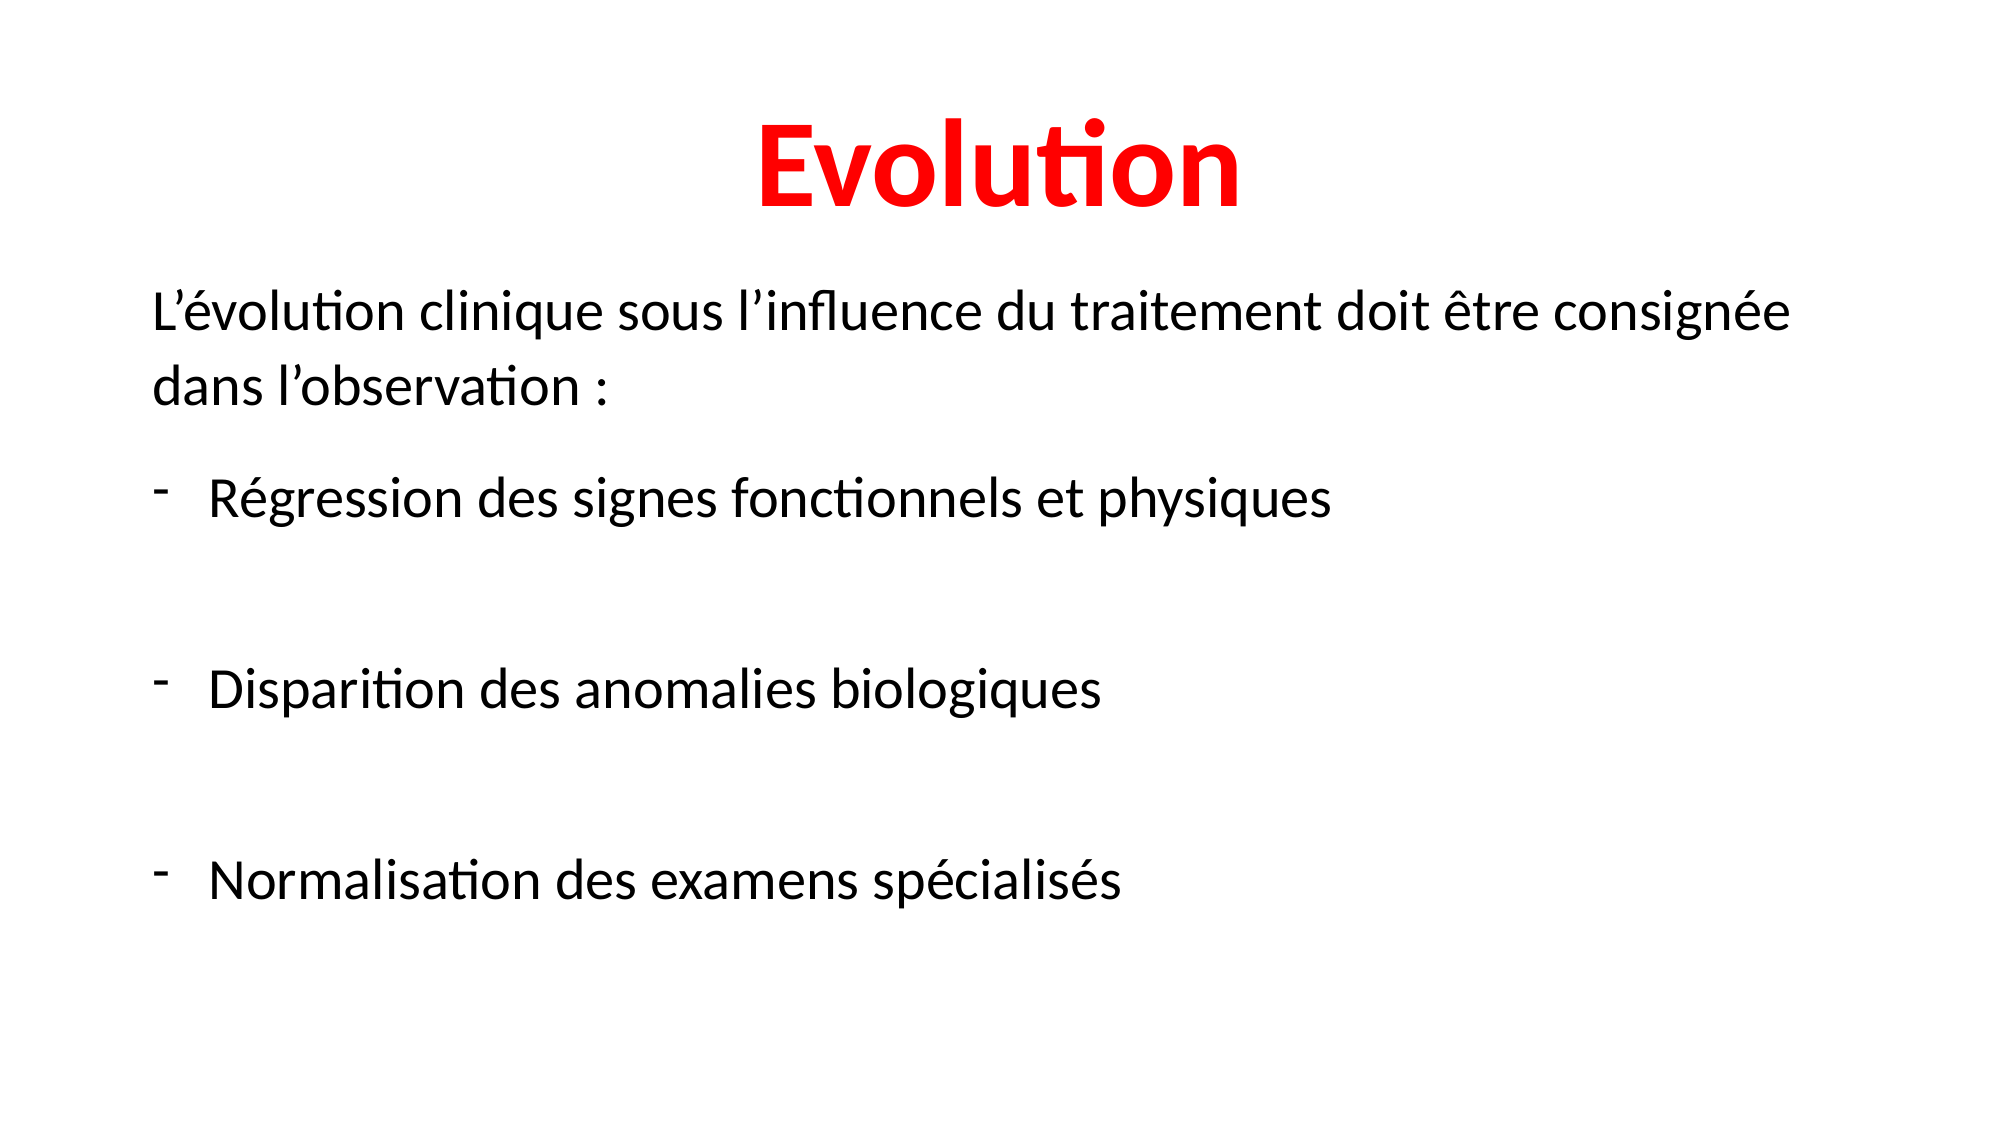

# Evolution
L’évolution clinique sous l’influence du traitement doit être consignée dans l’observation :
Régression des signes fonctionnels et physiques

Disparition des anomalies biologiques

Normalisation des examens spécialisés